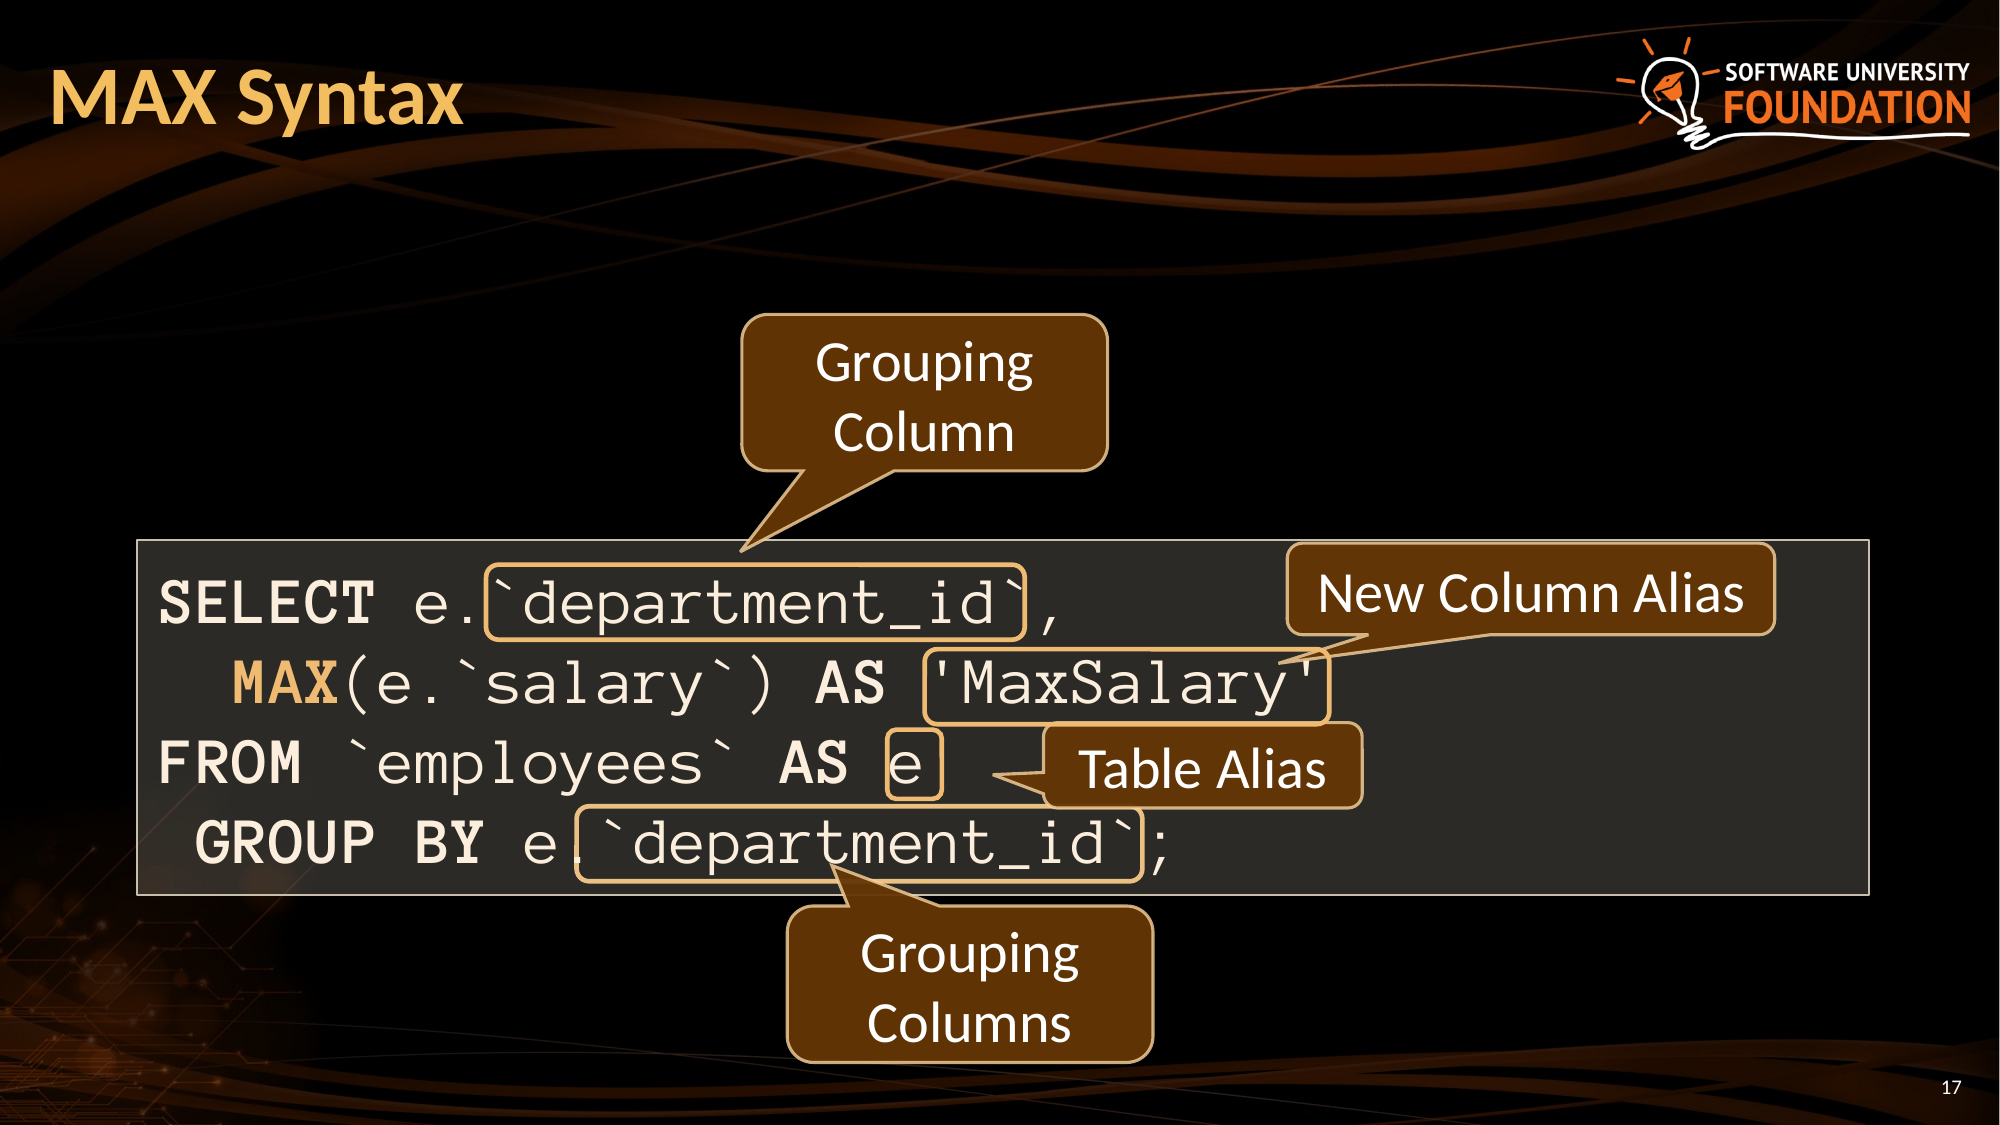

# MAX Syntax
Grouping Column
SELECT e.`department_id`,
  MAX(e.`salary`) AS 'MaxSalary'
FROM `employees` AS e
 GROUP BY e.`department_id`;
New Column Alias

Table Alias

Grouping Columns
17